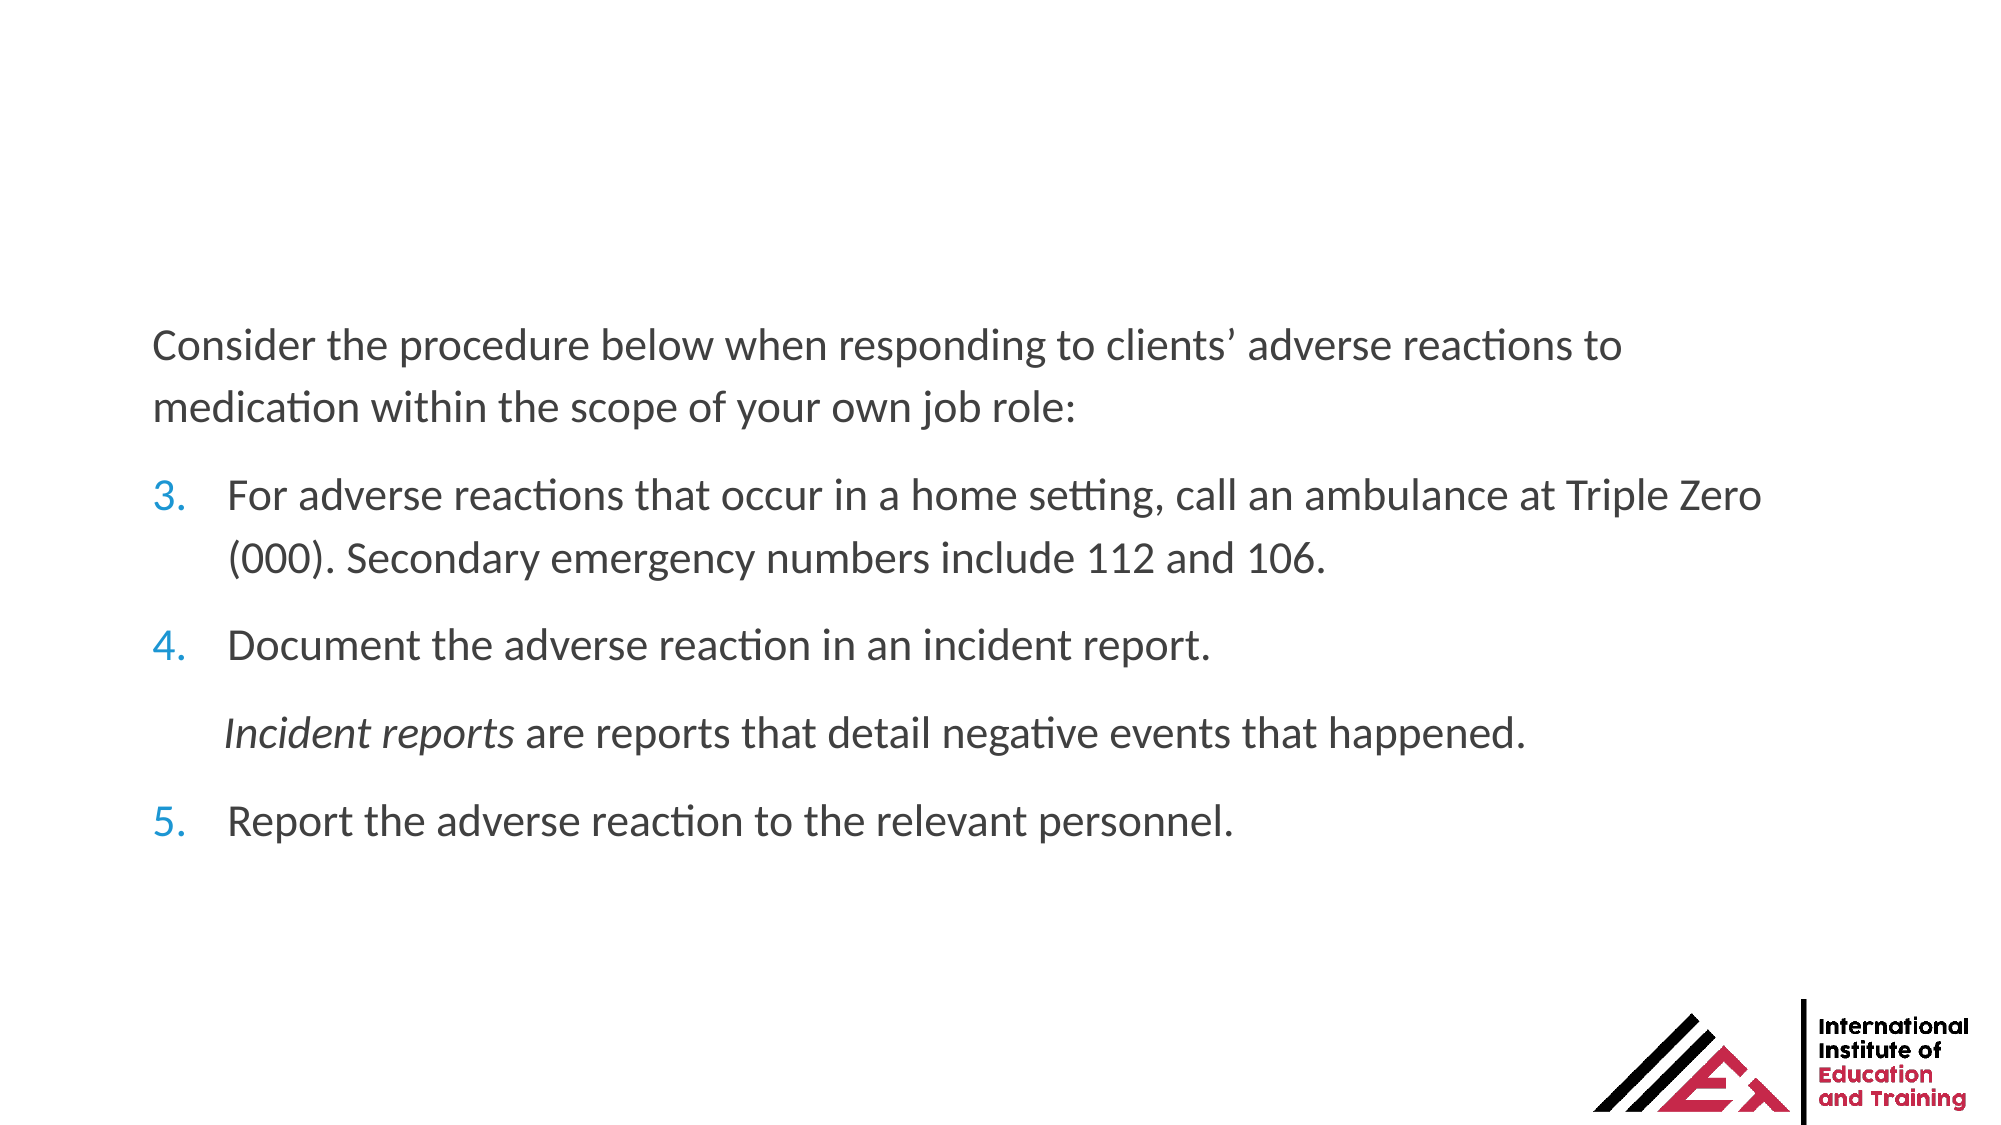

Consider the procedure below when responding to clients’ adverse reactions to medication within the scope of your own job role:
For adverse reactions that occur in a home setting, call an ambulance at Triple Zero (000). Secondary emergency numbers include 112 and 106.
Document the adverse reaction in an incident report.
Incident reports are reports that detail negative events that happened.
Report the adverse reaction to the relevant personnel.